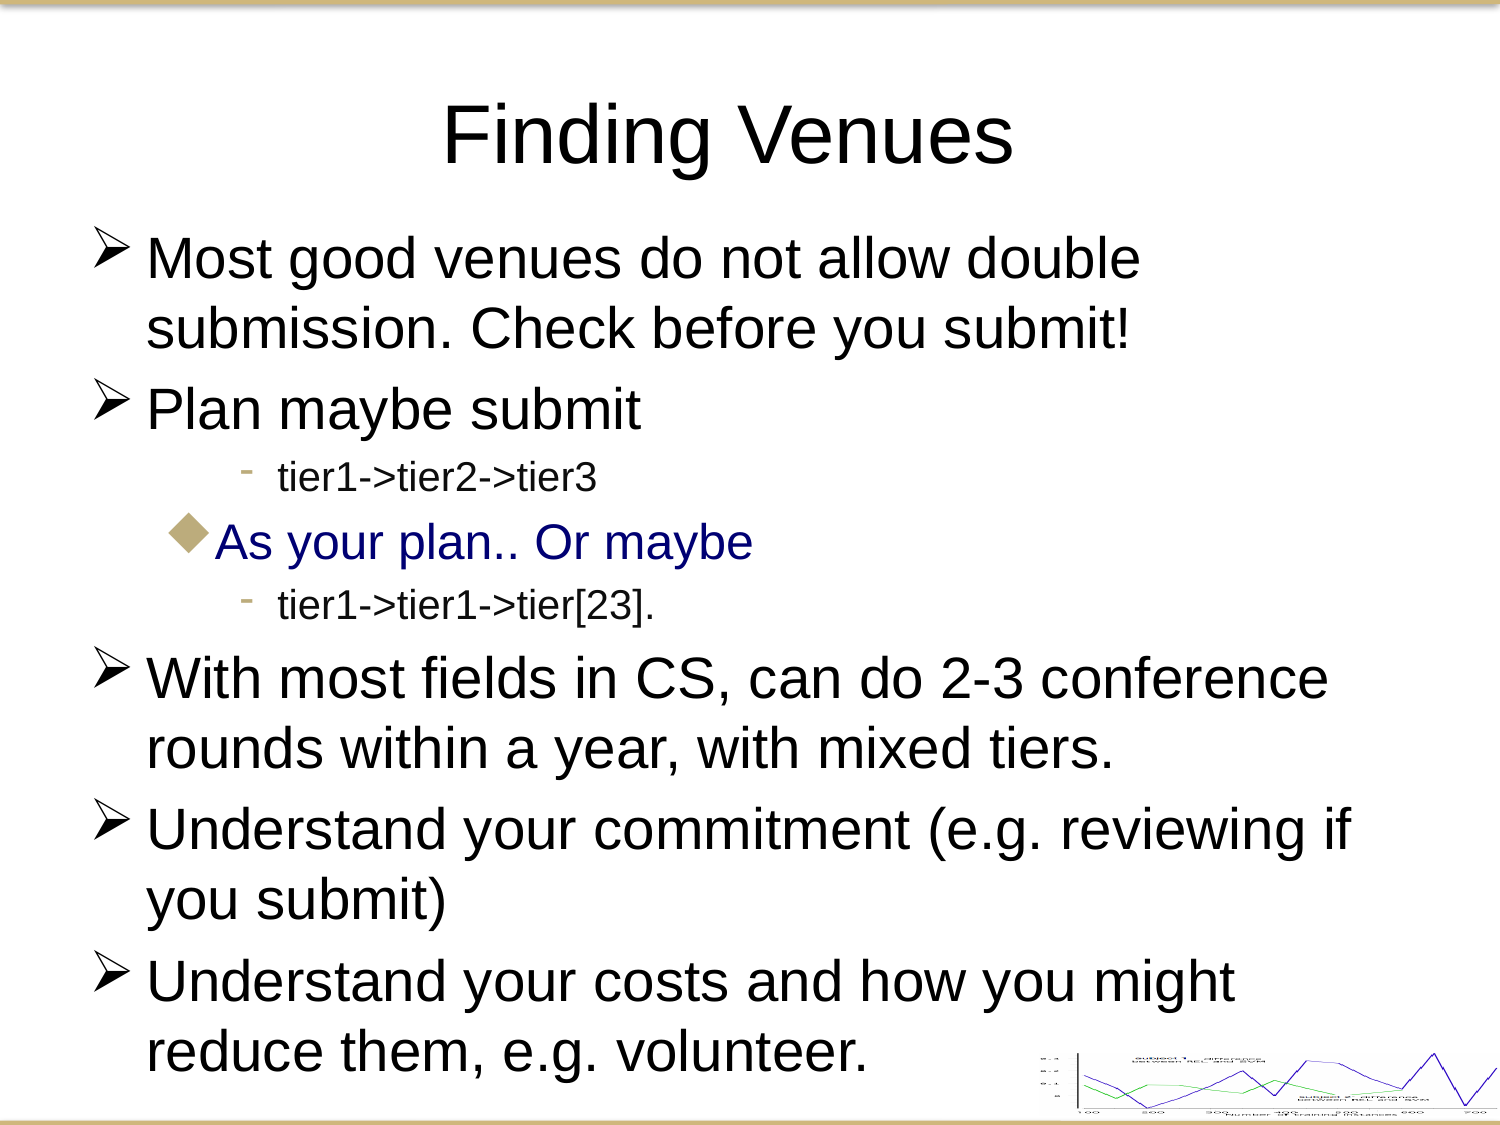

Finding Venues
Most good venues do not allow double submission. Check before you submit!
Plan maybe submit
tier1->tier2->tier3
As your plan.. Or maybe
tier1->tier1->tier[23].
With most fields in CS, can do 2-3 conference rounds within a year, with mixed tiers.
Understand your commitment (e.g. reviewing if you submit)
Understand your costs and how you might reduce them, e.g. volunteer.